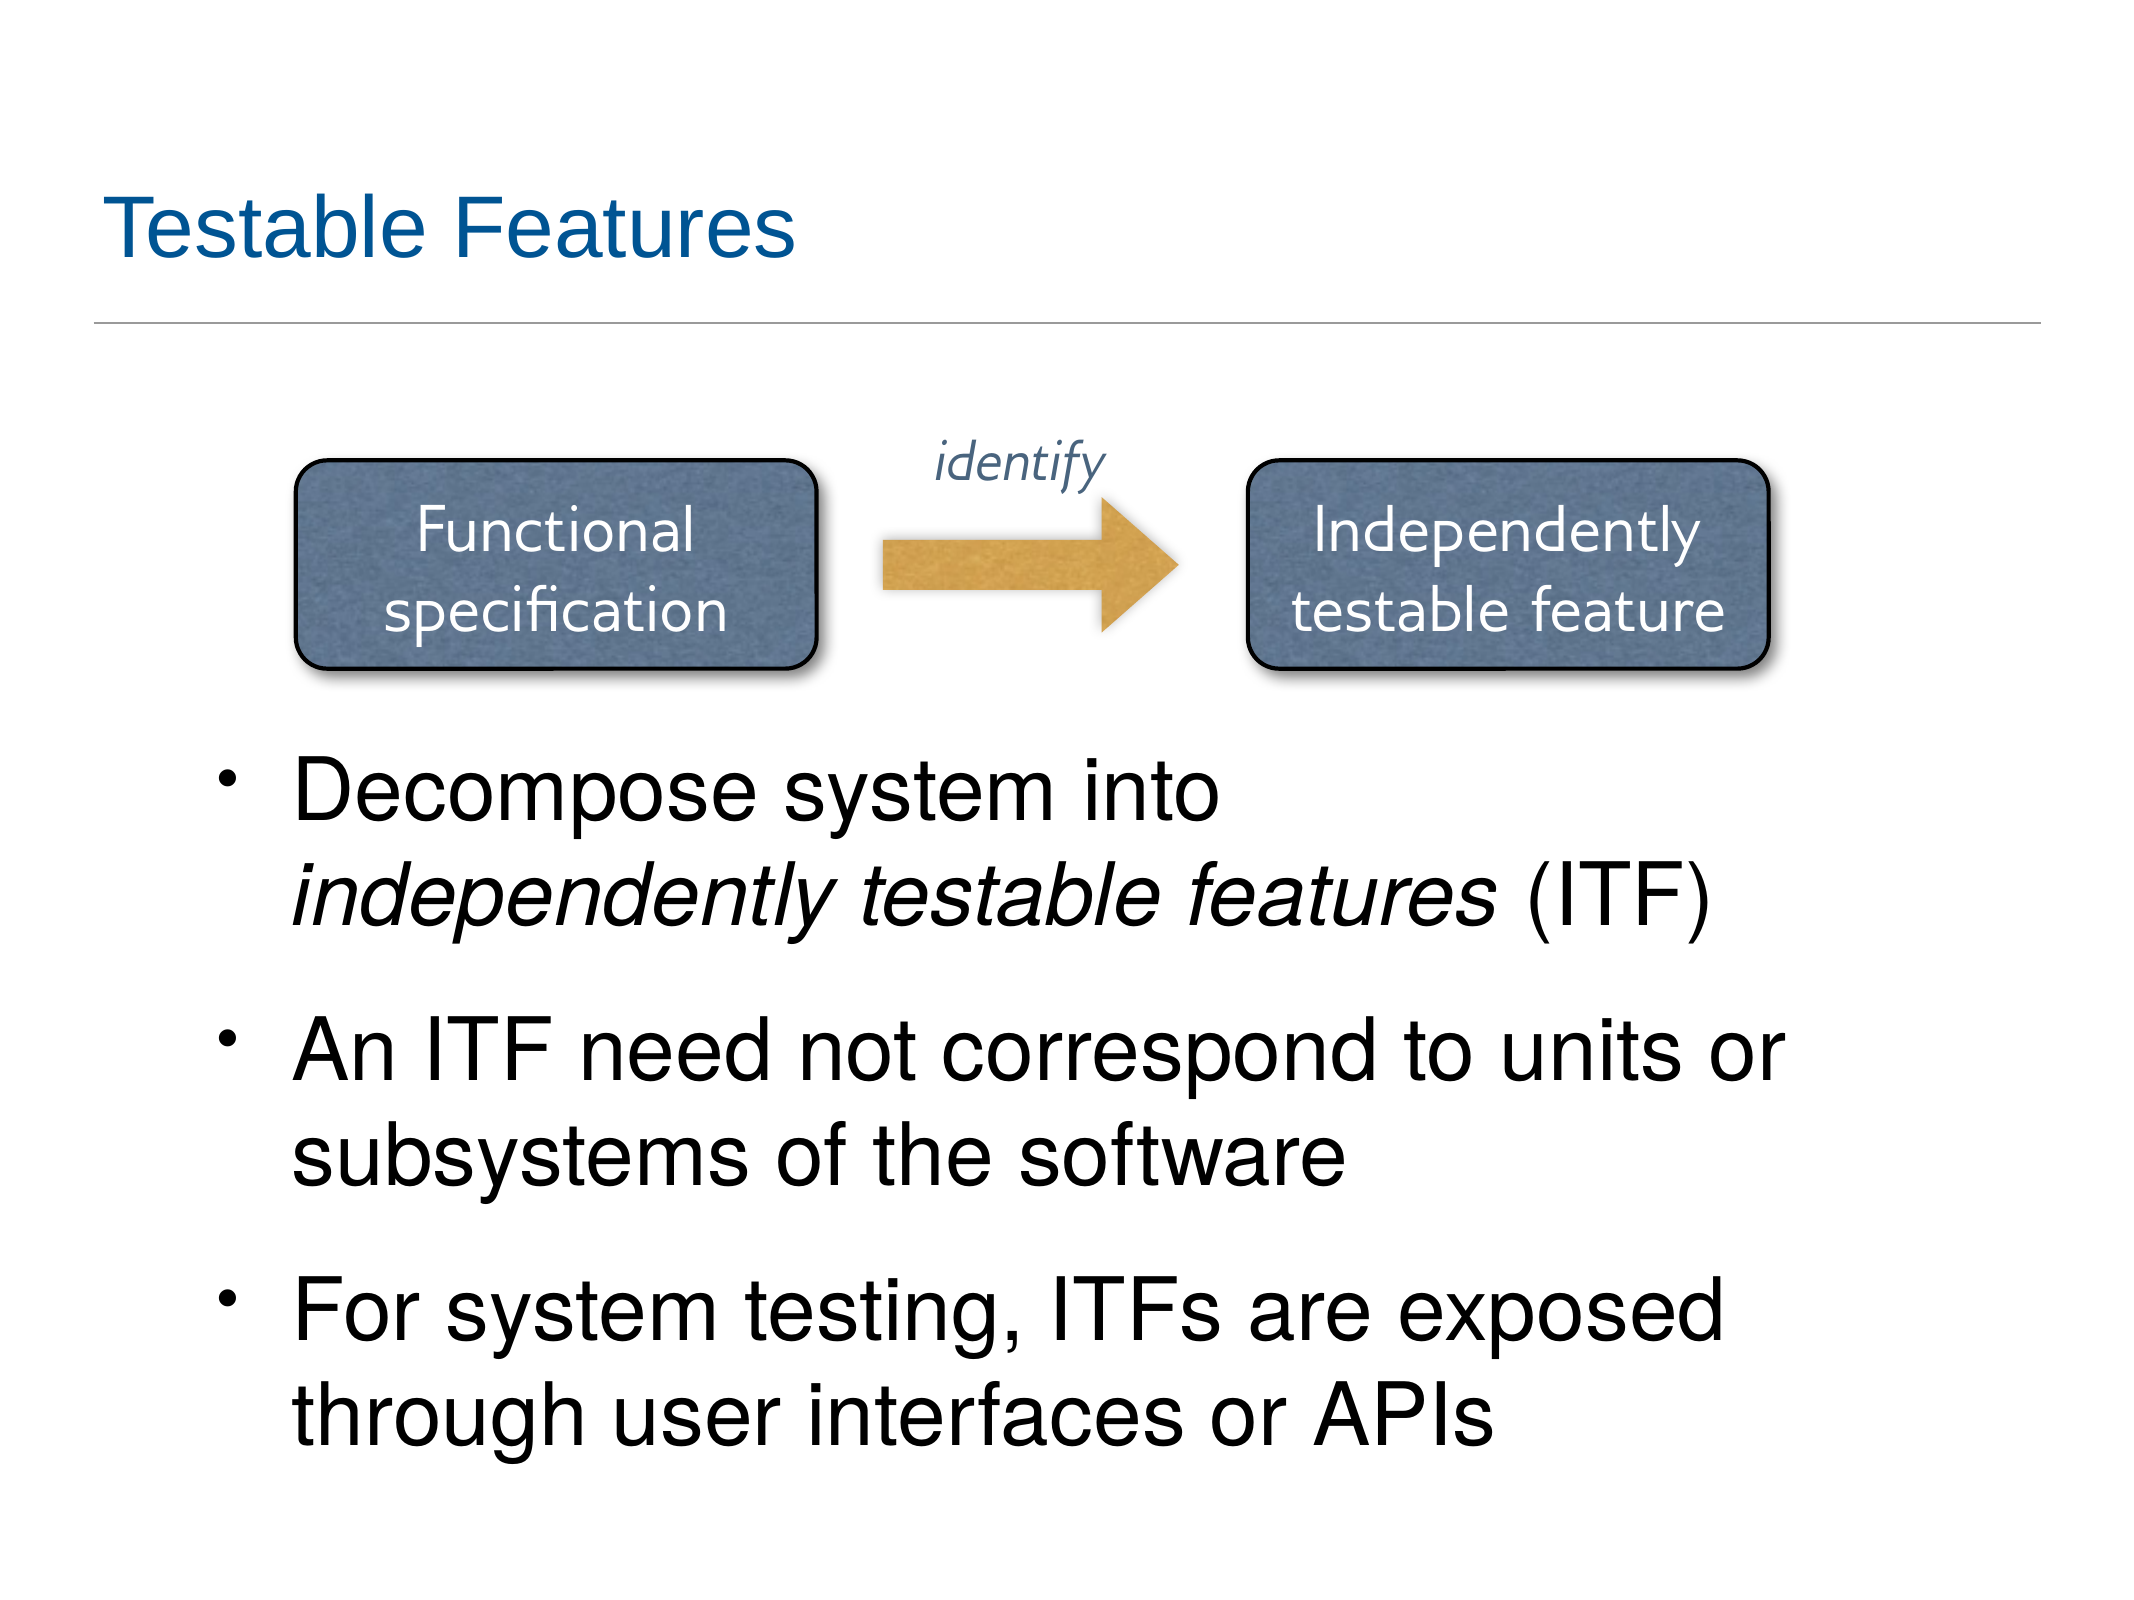

# Testable Features
identify
Functional
specification
Independently
testable feature

Decompose system into
independently testable features (ITF)
An ITF need not correspond to units or subsystems of the software
For system testing, ITFs are exposed through user interfaces or APIs